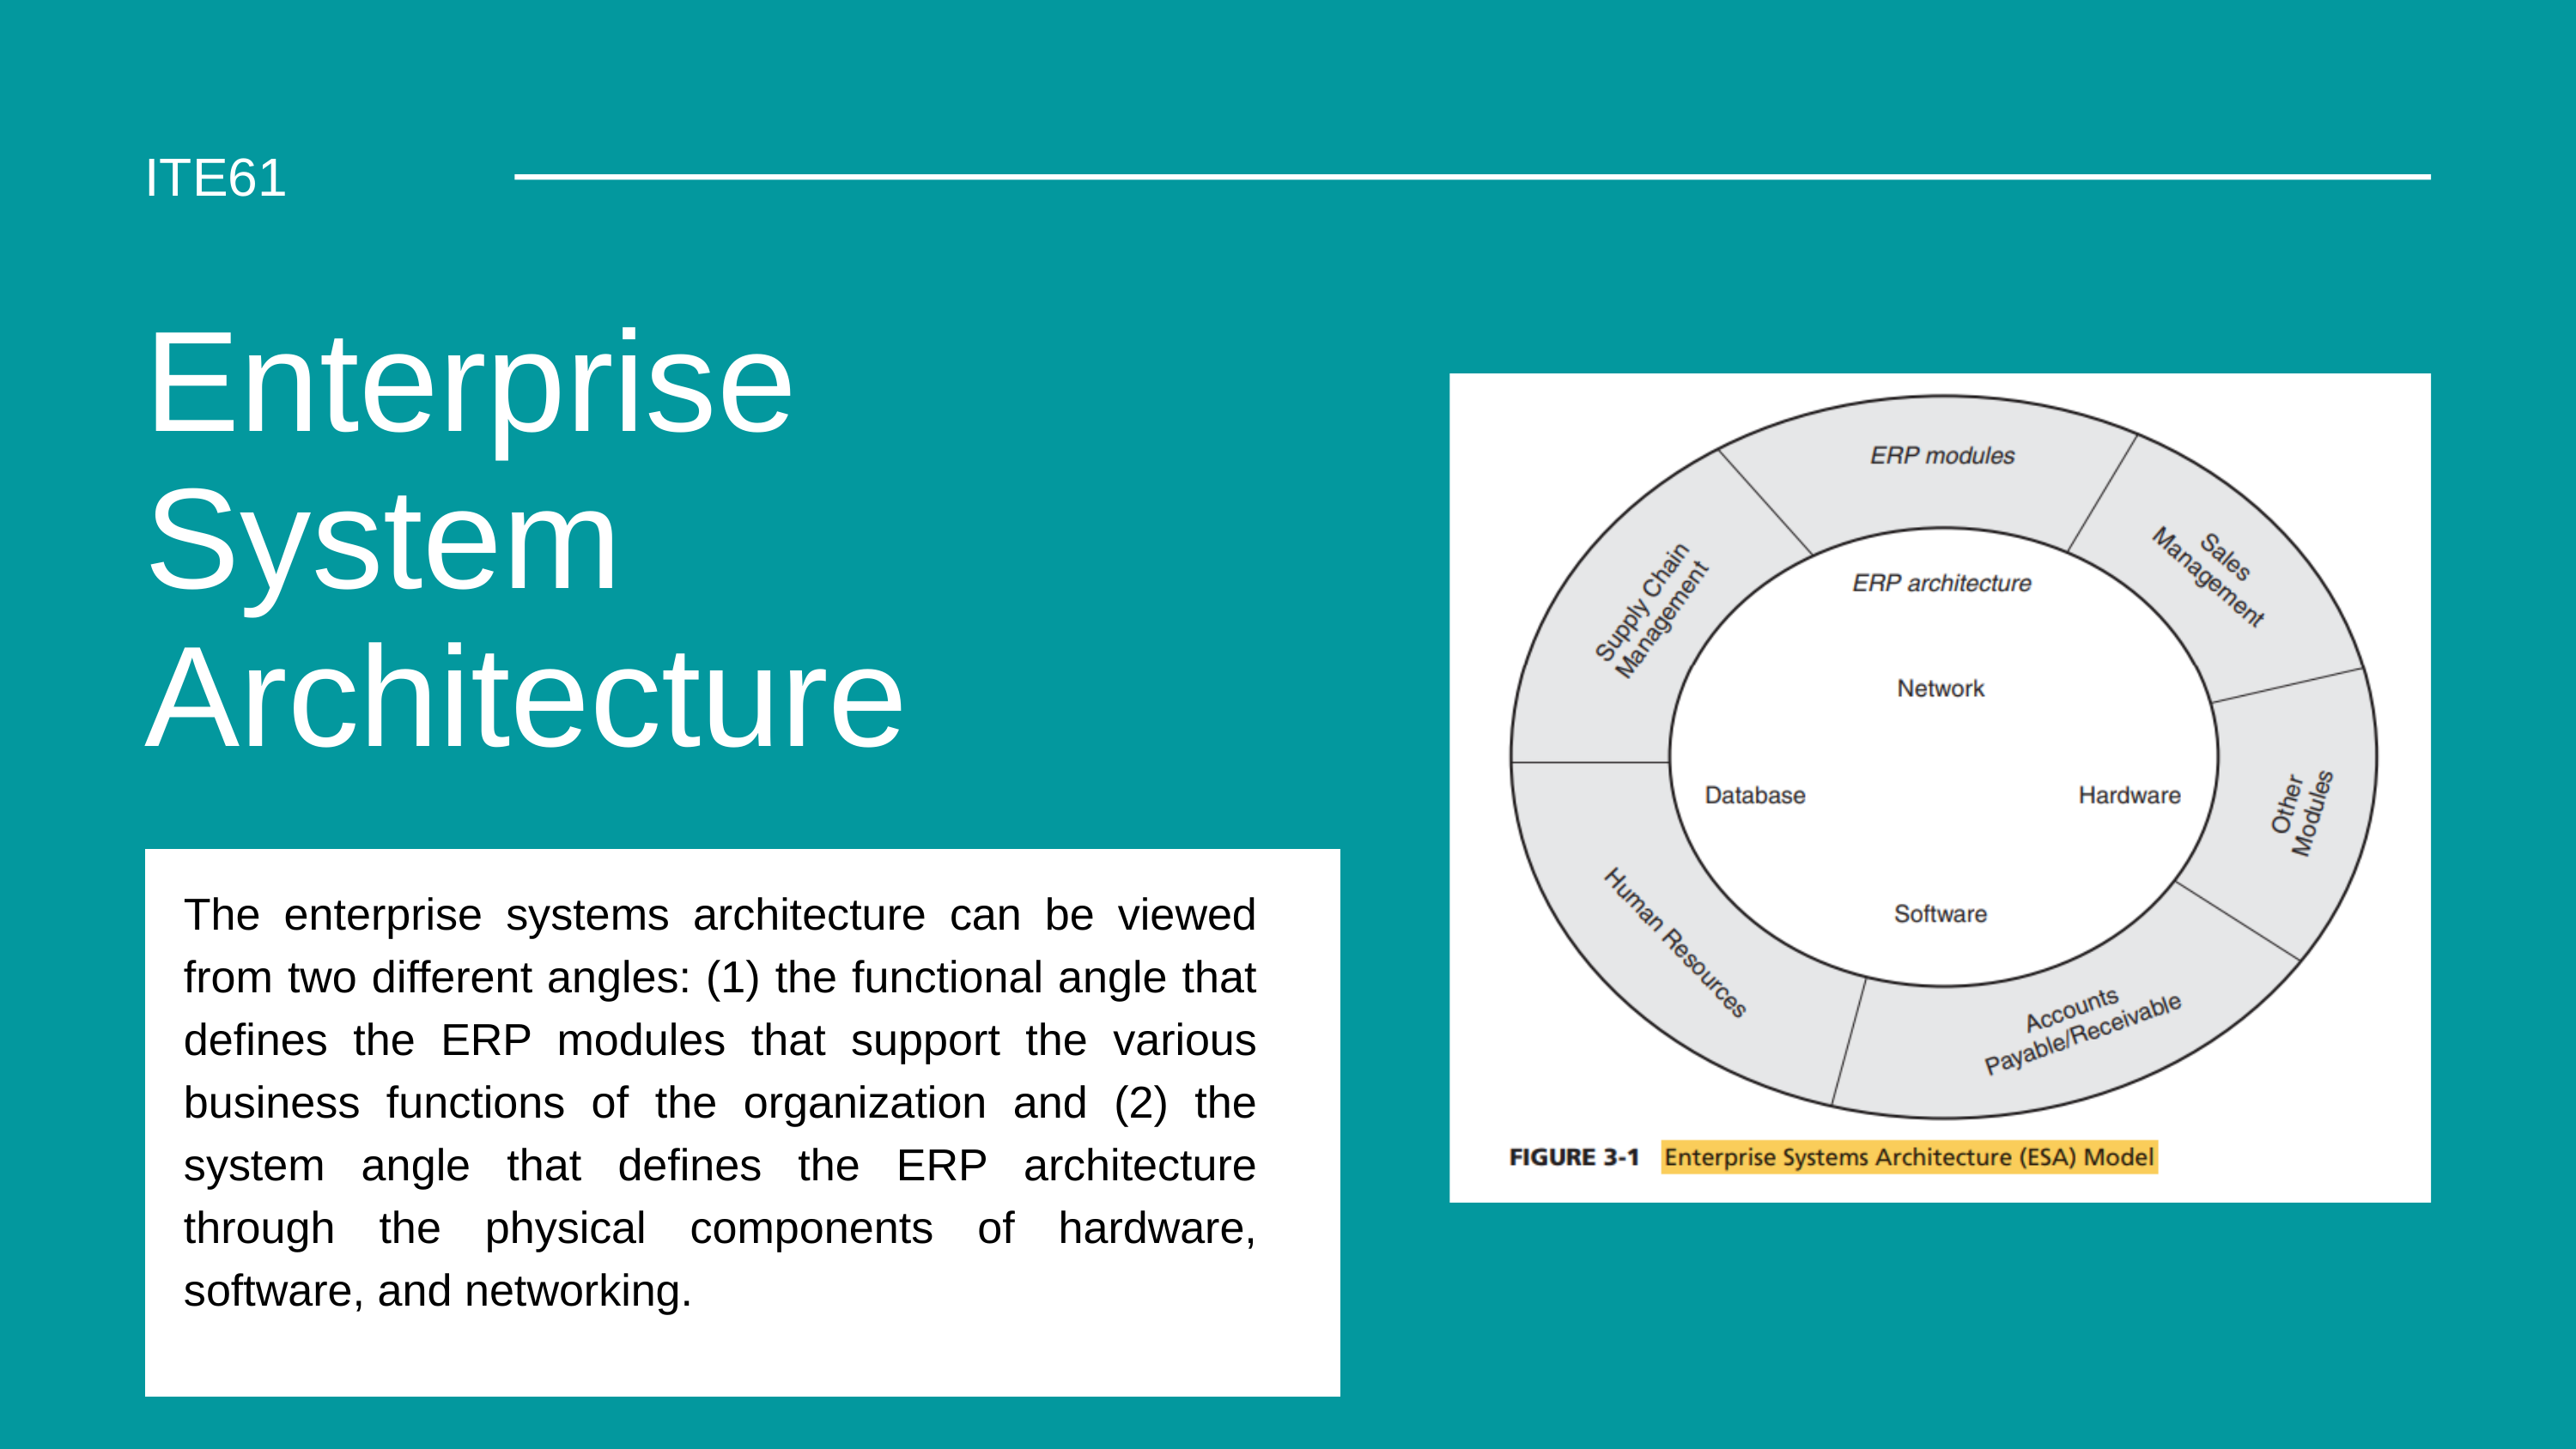

ITE61

Enterprise System Architecture

The enterprise systems architecture can be viewed from two different angles: (1) the functional angle that defines the ERP modules that support the various business functions of the organization and (2) the system angle that defines the ERP architecture through the physical components of hardware, software, and networking.